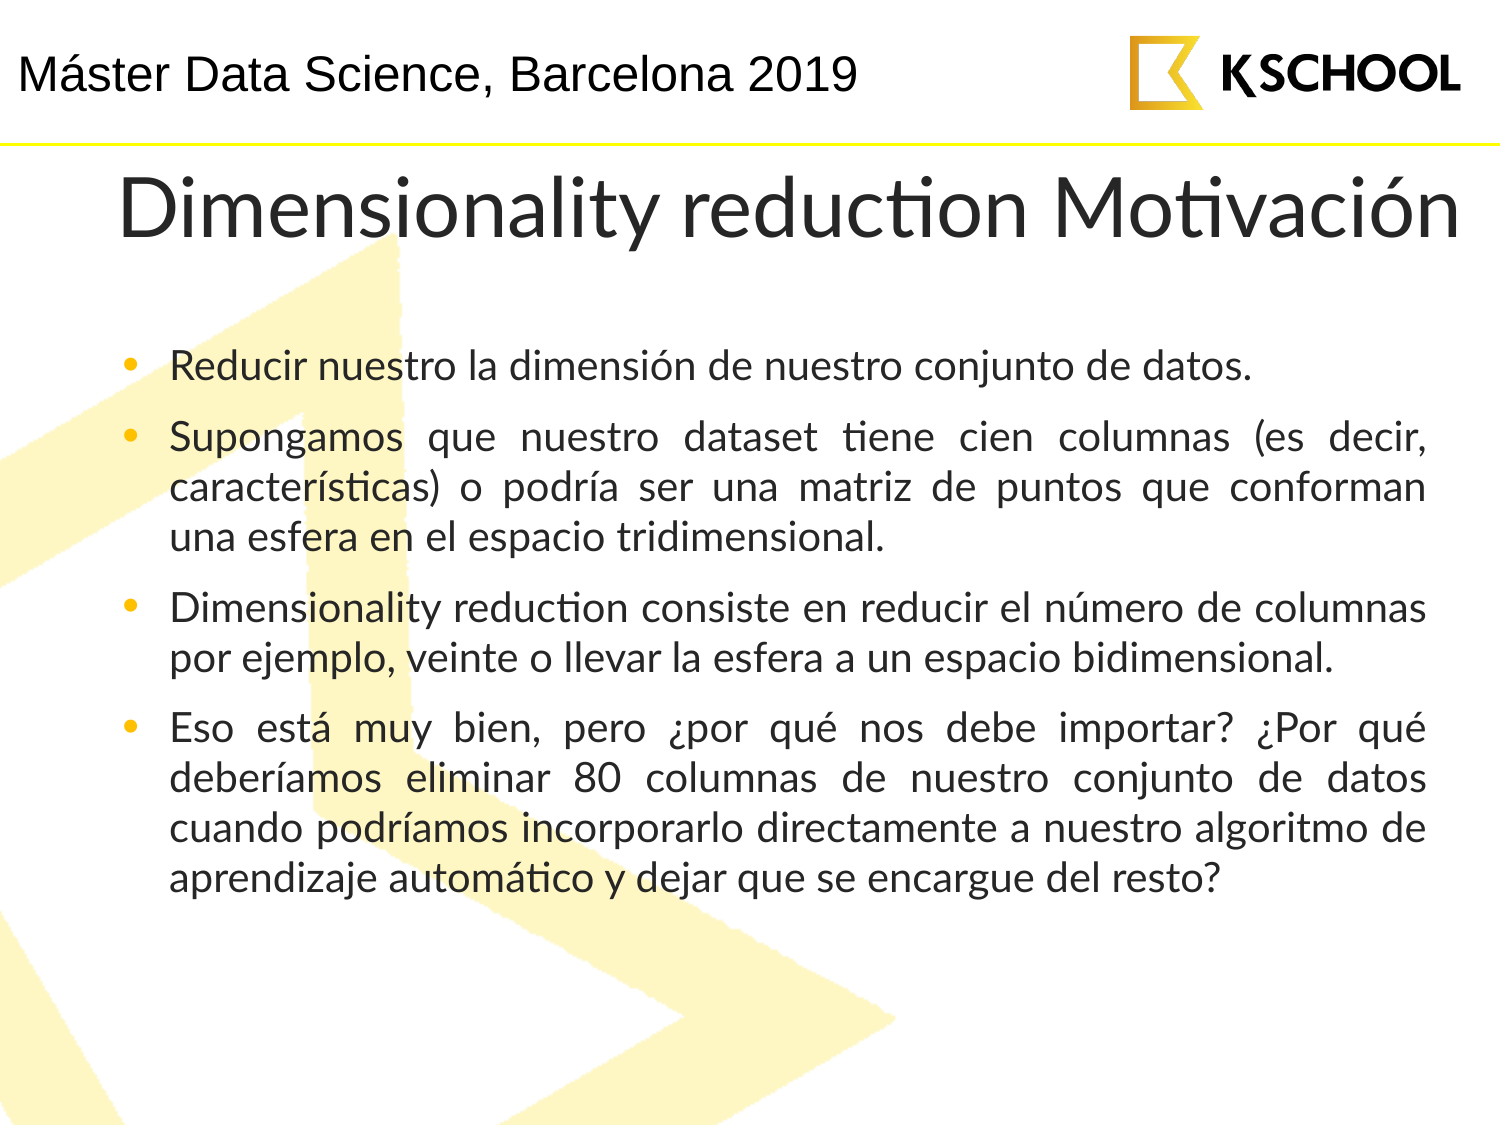

# Dimensionality reduction Motivación
Reducir nuestro la dimensión de nuestro conjunto de datos.
Supongamos que nuestro dataset tiene cien columnas (es decir, características) o podría ser una matriz de puntos que conforman una esfera en el espacio tridimensional.
Dimensionality reduction consiste en reducir el número de columnas por ejemplo, veinte o llevar la esfera a un espacio bidimensional.
Eso está muy bien, pero ¿por qué nos debe importar? ¿Por qué deberíamos eliminar 80 columnas de nuestro conjunto de datos cuando podríamos incorporarlo directamente a nuestro algoritmo de aprendizaje automático y dejar que se encargue del resto?